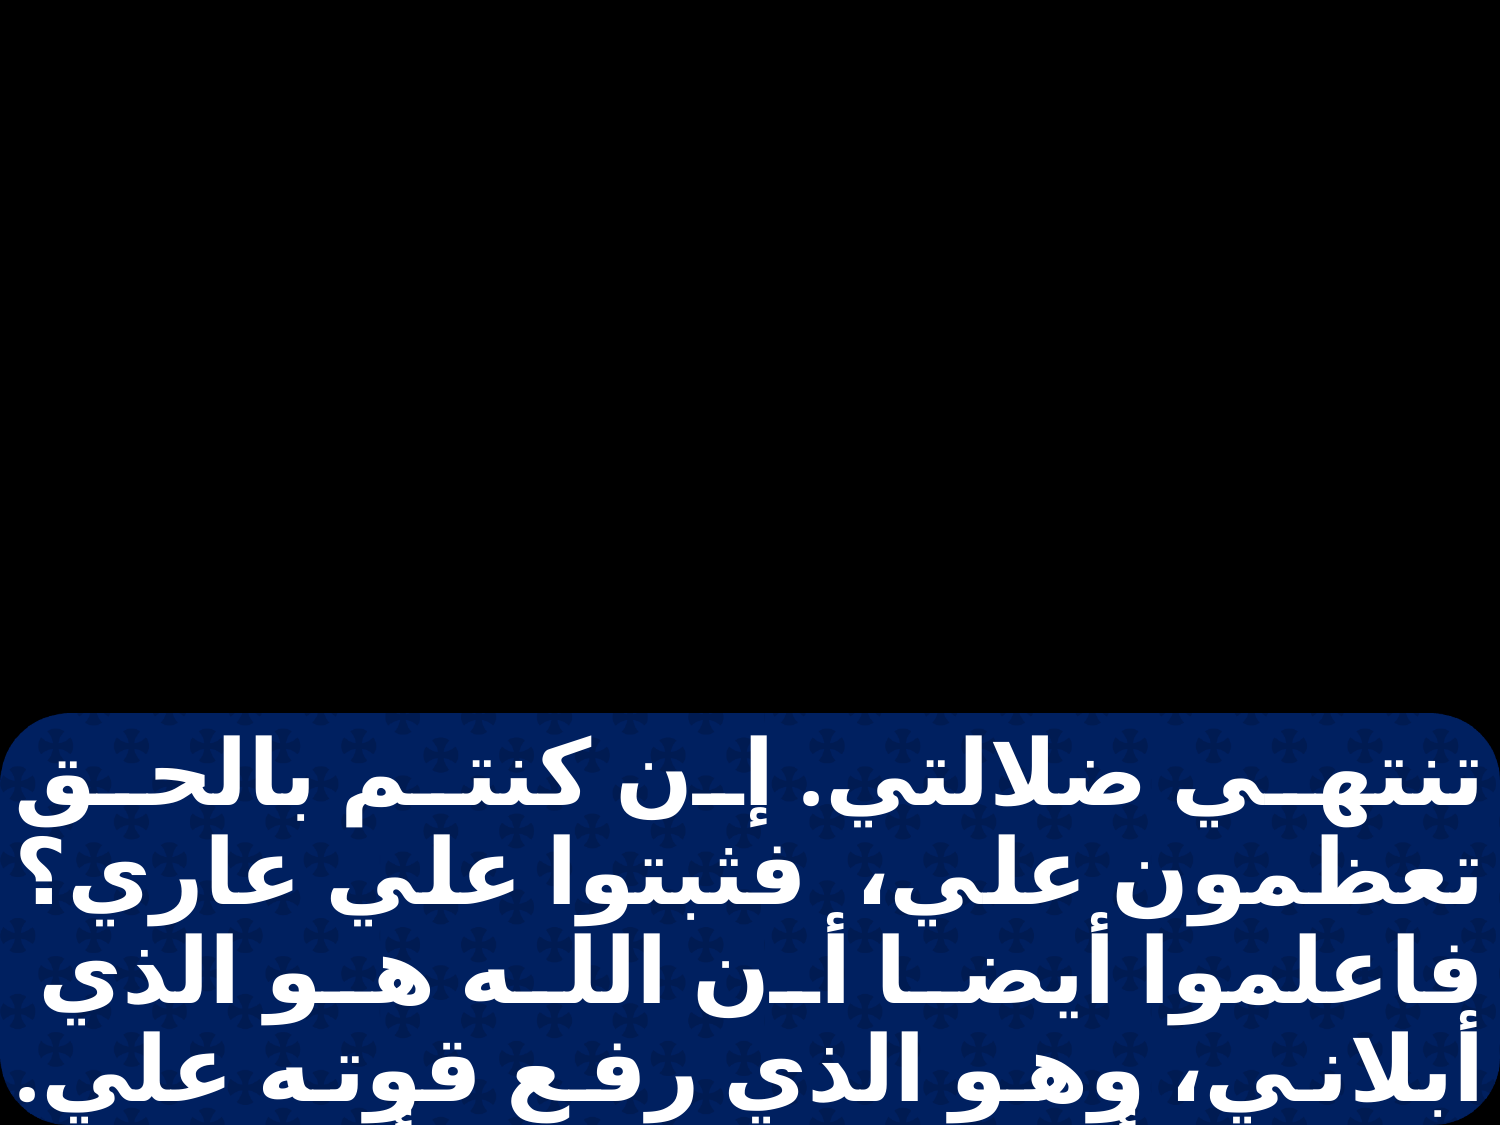

تنتهي ضلالتي. إن كنتم بالحق تعظمون علي،  فثبتوا علي عاري؟ فاعلموا أيضا أن الله هو الذي  أبلاني، وهو الذي رفع قوته علي. ها إني أصرخ  ظلما فلا أستجاب، وأستغيث وليس من قضاء. قد